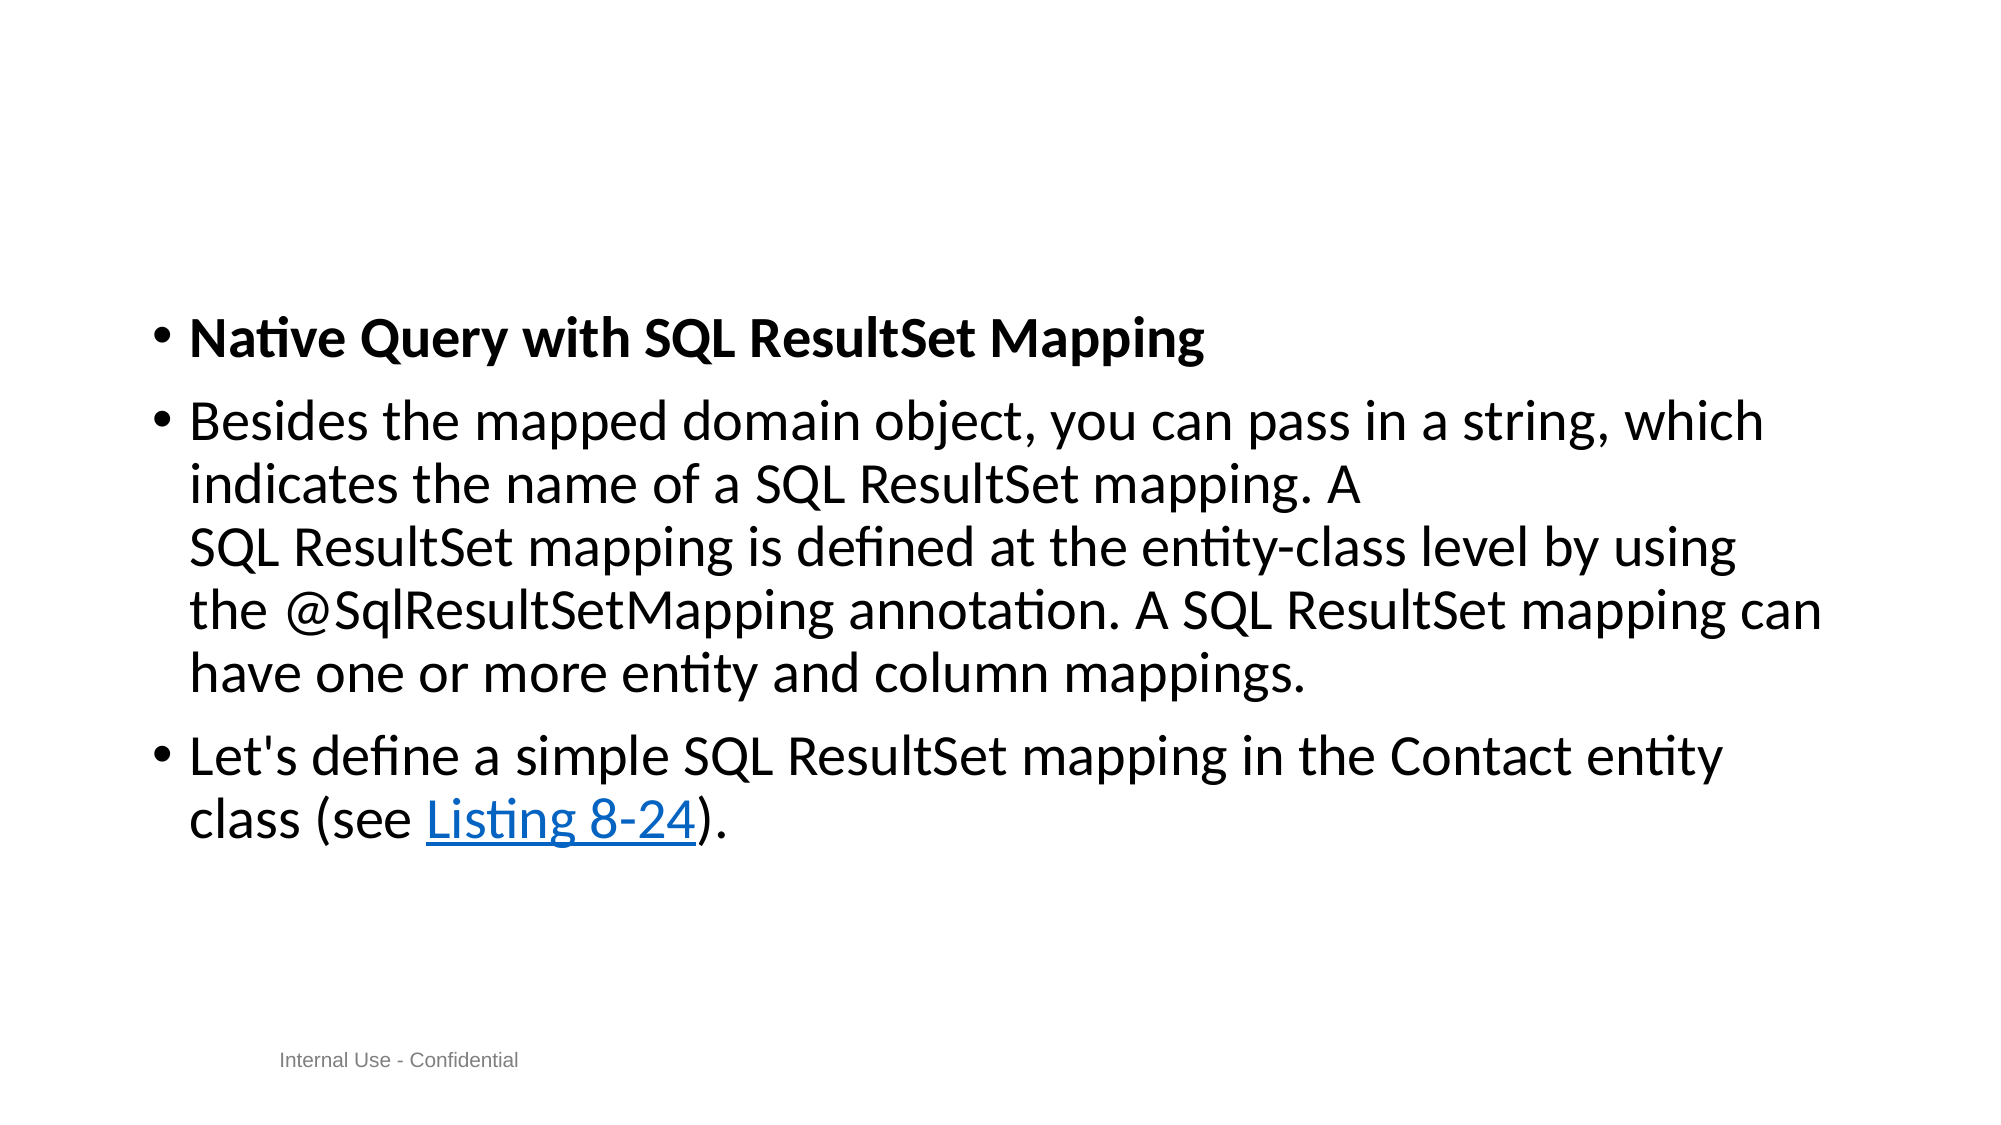

#
Native Query with SQL ResultSet Mapping
Besides the mapped domain object, you can pass in a string, which indicates the name of a SQL ResultSet mapping. A SQL ResultSet mapping is defined at the entity-class level by using the @SqlResultSetMapping annotation. A SQL ResultSet mapping can have one or more entity and column mappings.
Let's define a simple SQL ResultSet mapping in the Contact entity class (see Listing 8-24).